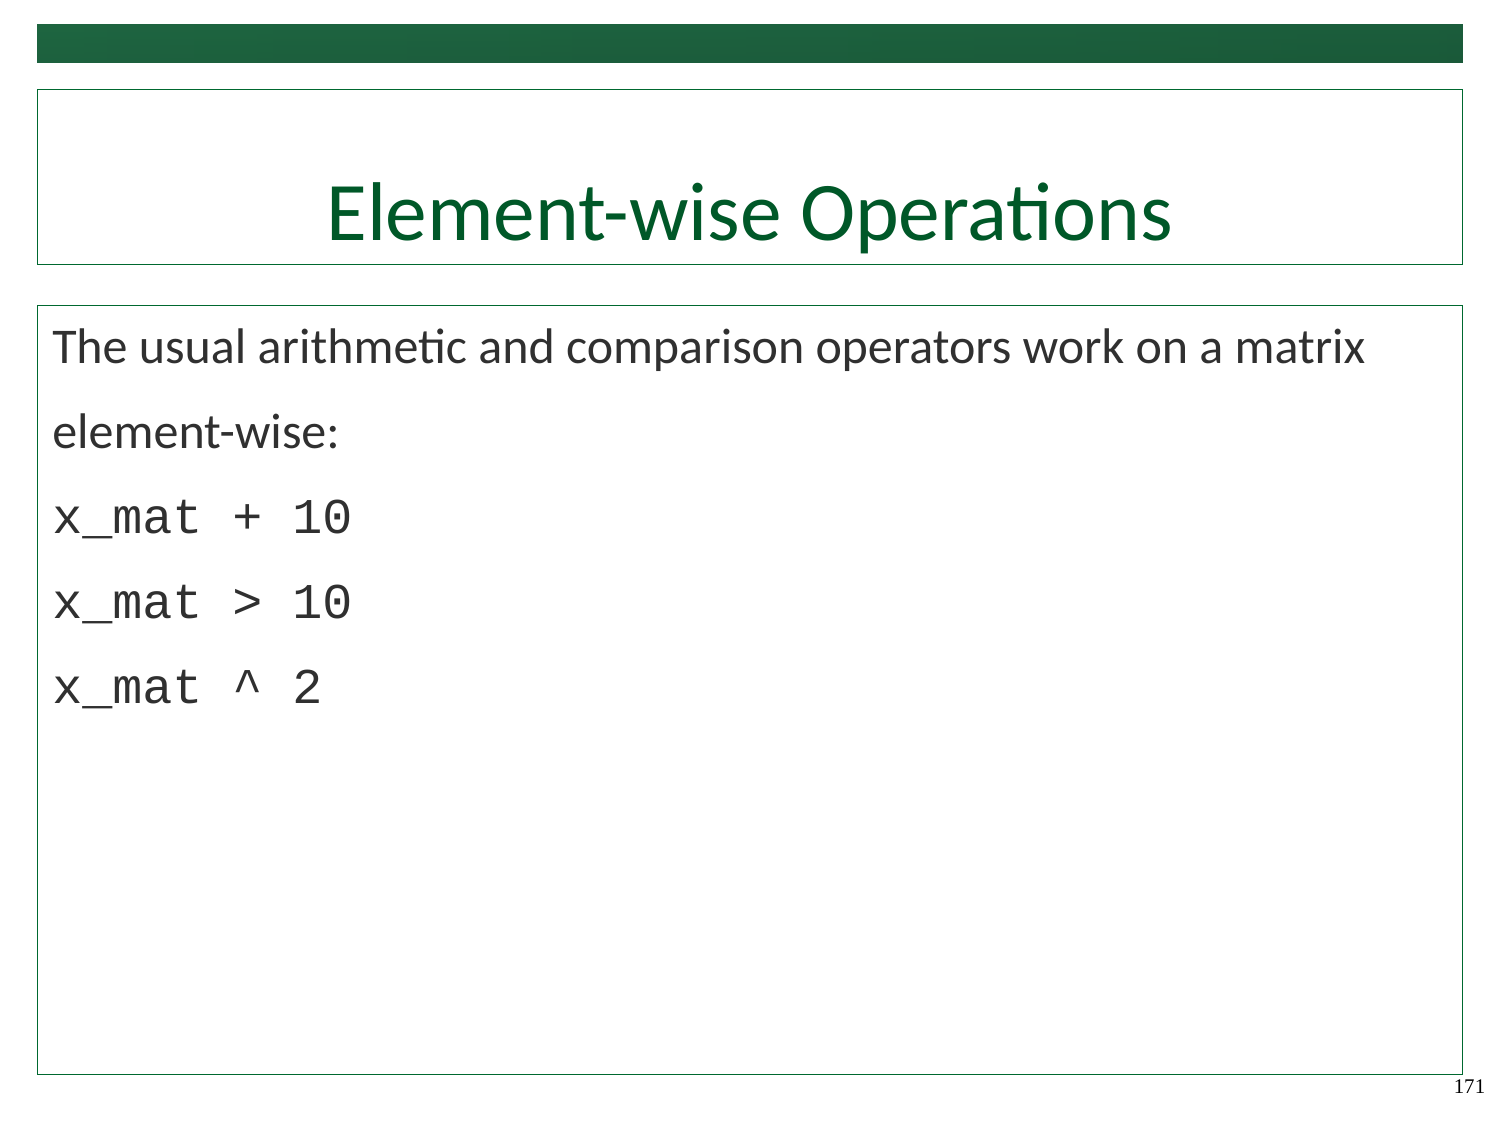

# Element-wise Operations
The usual arithmetic and comparison operators work on a matrix
element-wise:
x_mat + 10
x_mat > 10
x_mat ^ 2
171